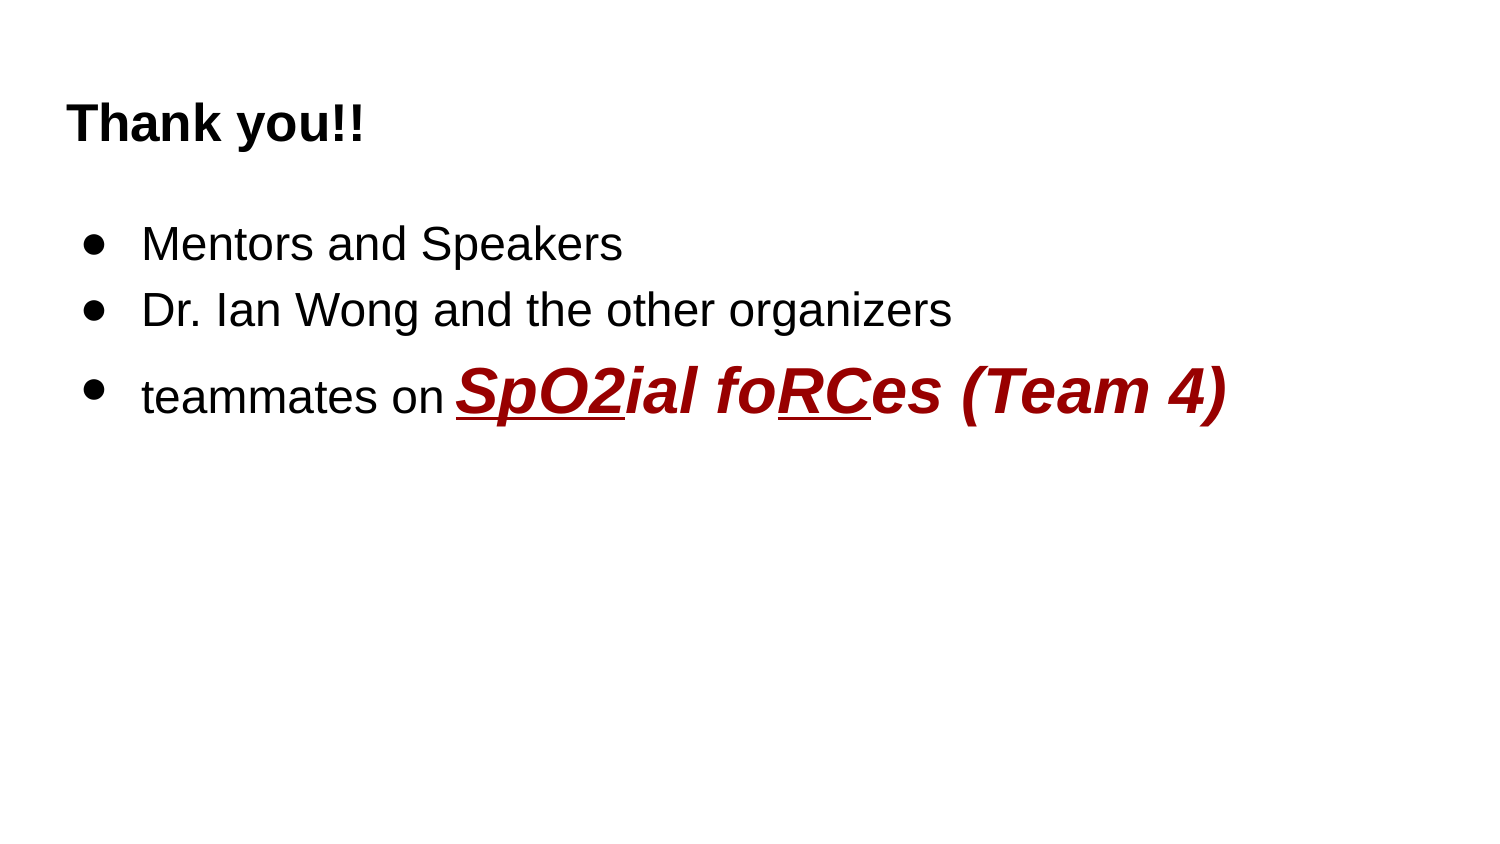

# Thank you!!
Mentors and Speakers
Dr. Ian Wong and the other organizers
teammates on SpO2ial foRCes (Team 4)